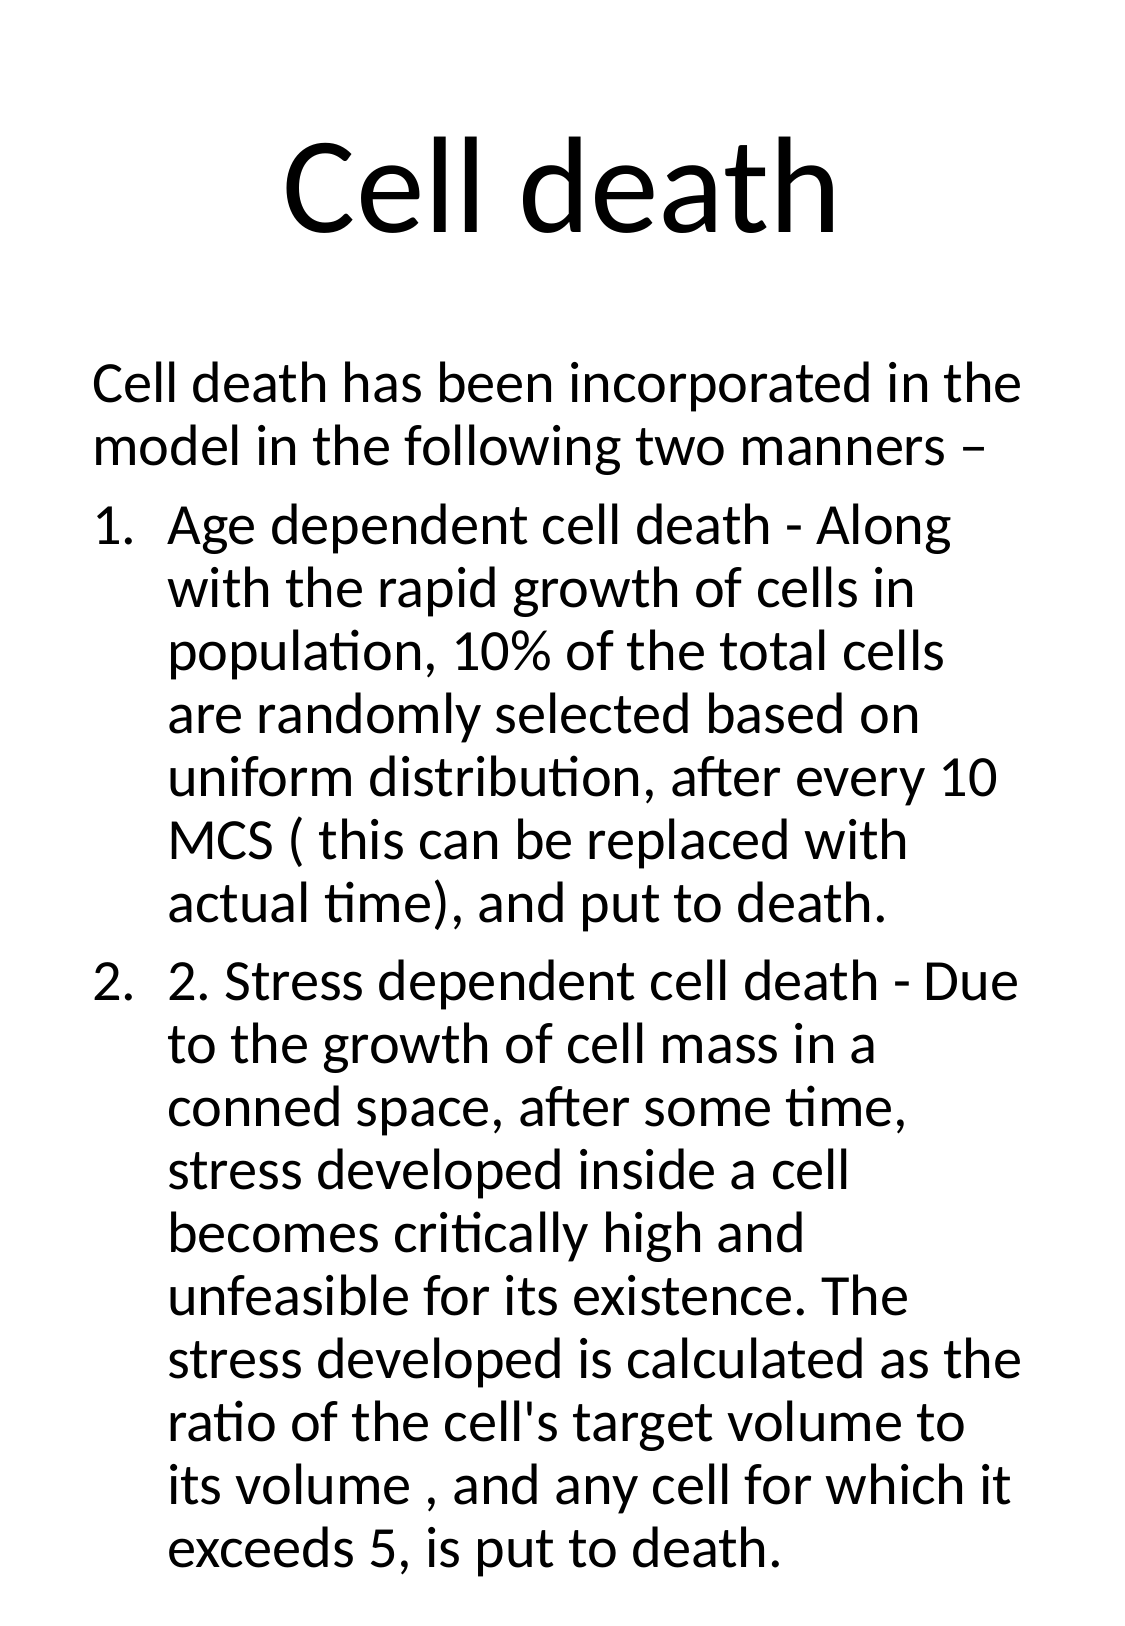

# Cell death
Cell death has been incorporated in the model in the following two manners –
Age dependent cell death - Along with the rapid growth of cells in population, 10% of the total cells are randomly selected based on uniform distribution, after every 10 MCS ( this can be replaced with actual time), and put to death.
2. Stress dependent cell death - Due to the growth of cell mass in a conned space, after some time, stress developed inside a cell becomes critically high and unfeasible for its existence. The stress developed is calculated as the ratio of the cell's target volume to its volume , and any cell for which it exceeds 5, is put to death.